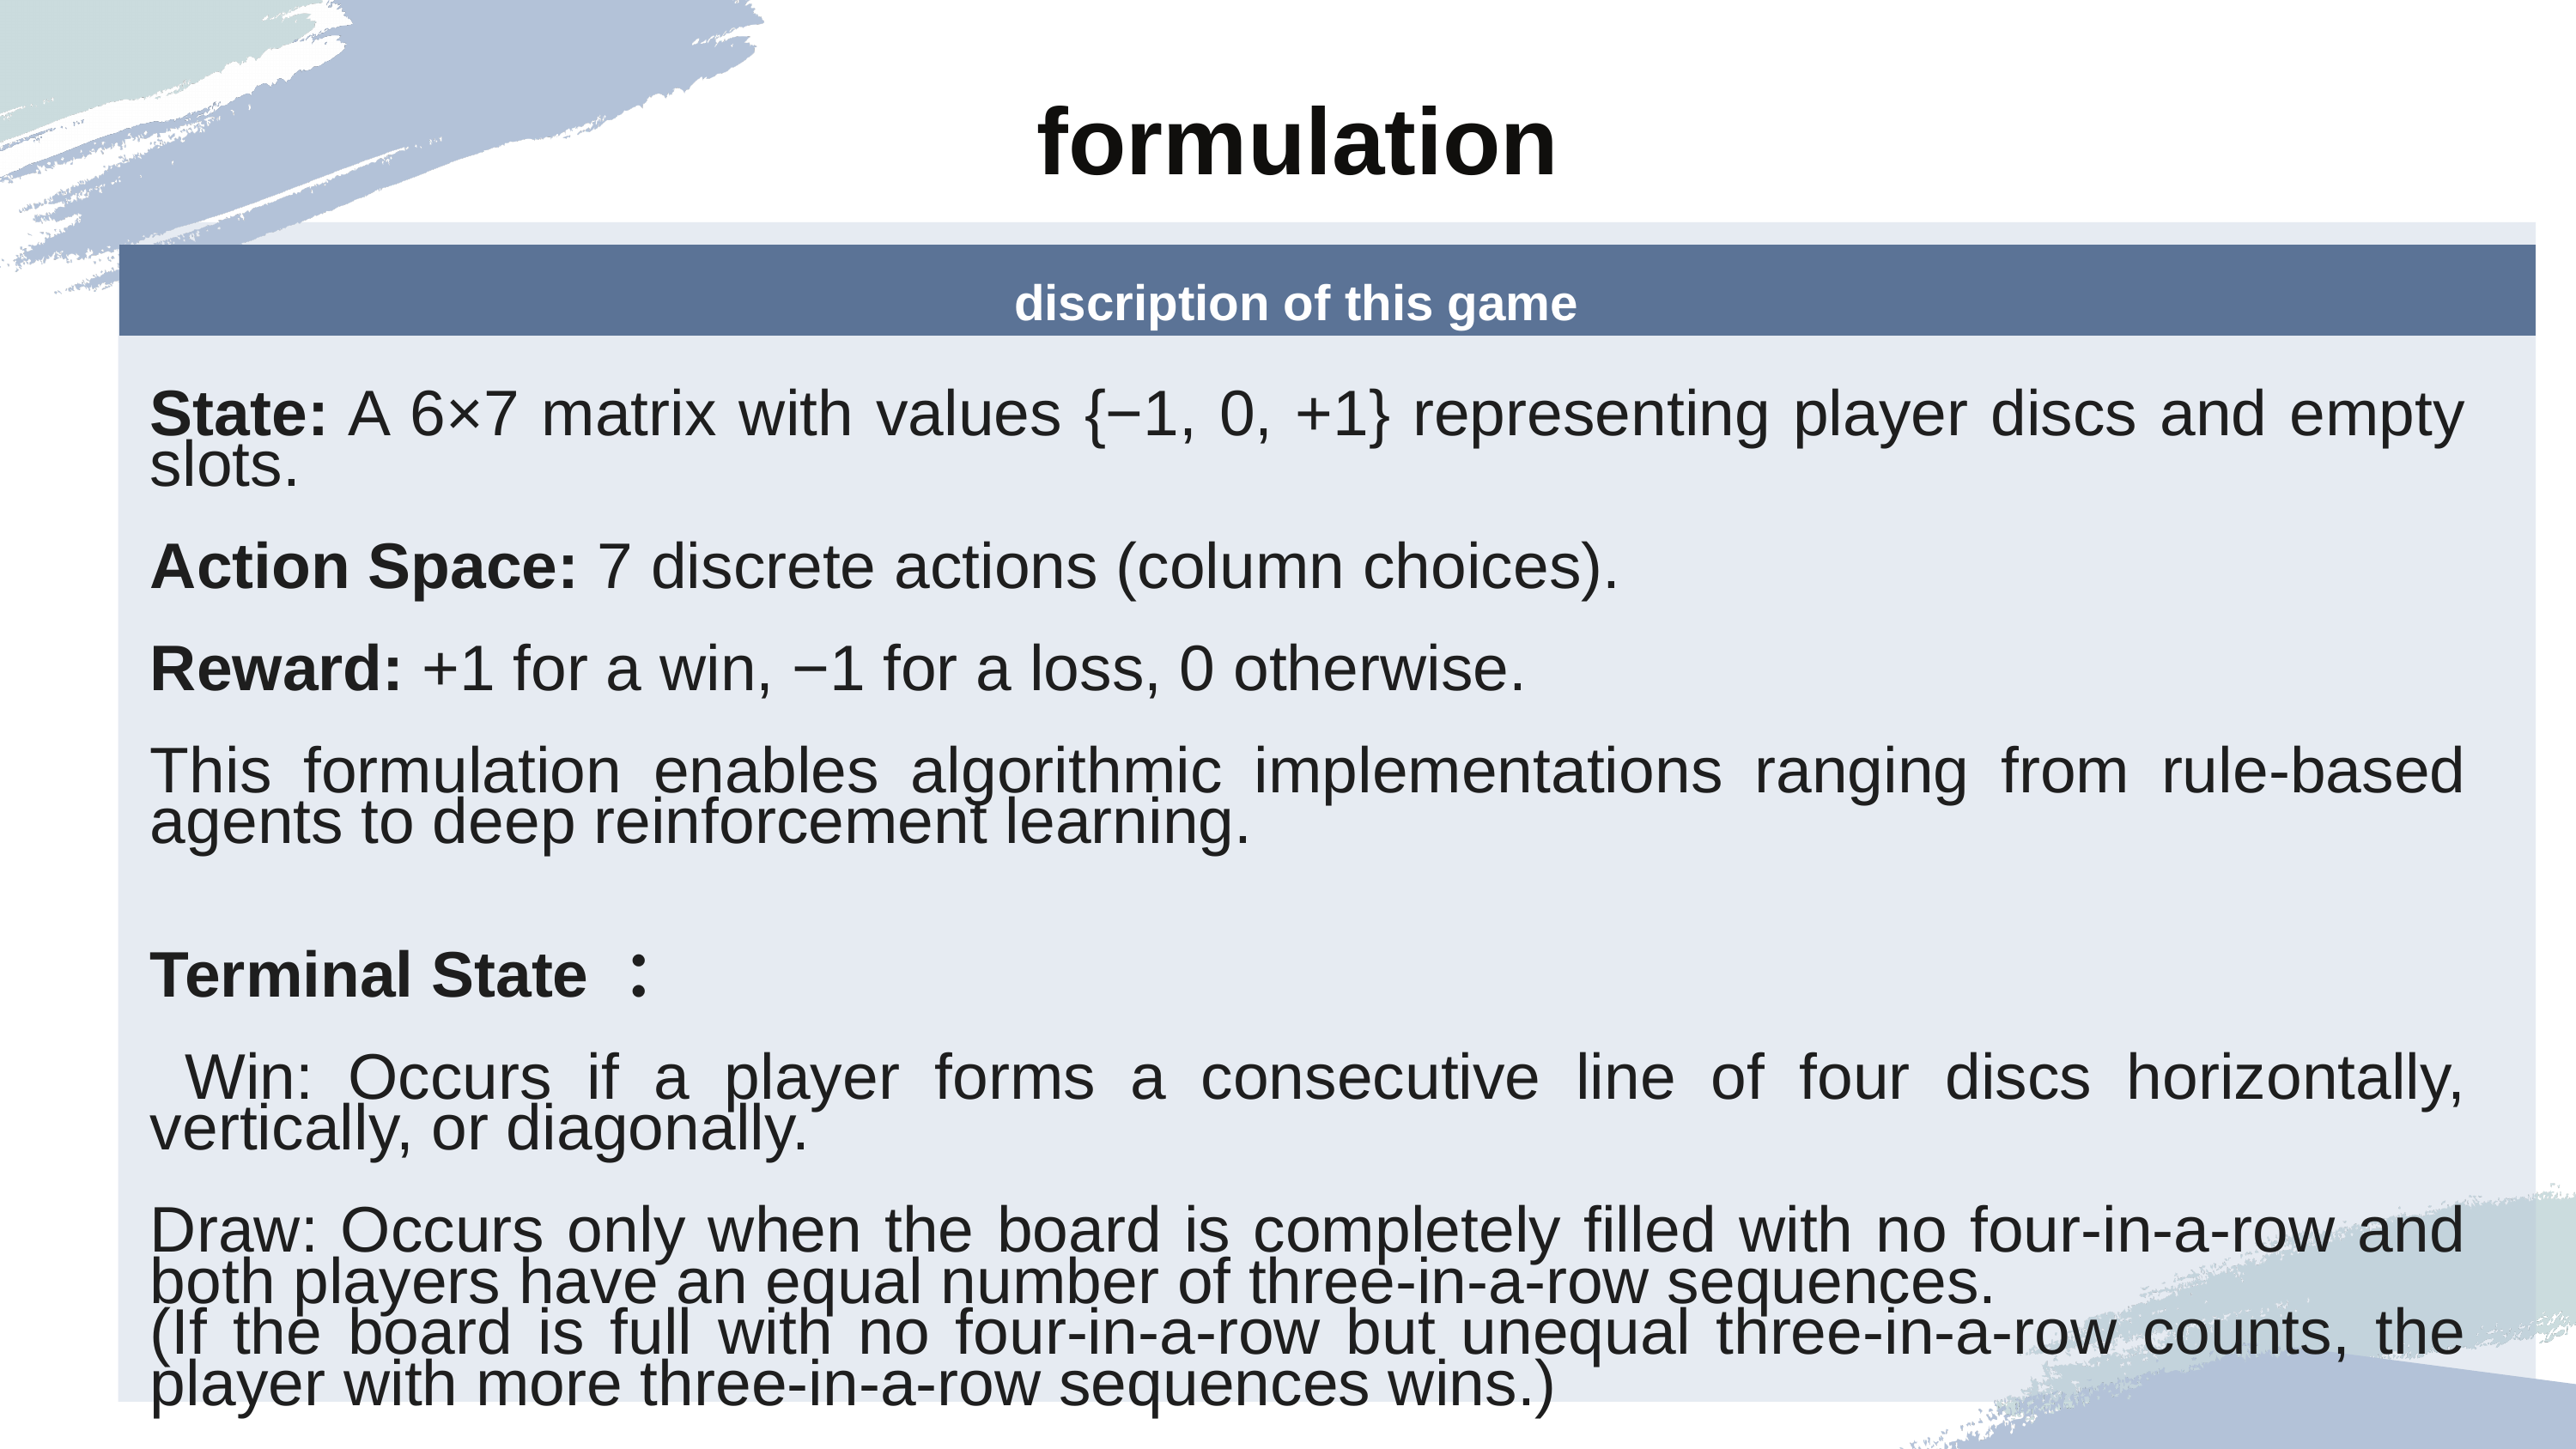

formulation

discription of this game

State: A 6×7 matrix with values {−1, 0, +1} representing player discs and empty slots.

Action Space: 7 discrete actions (column choices).

Reward: +1 for a win, −1 for a loss, 0 otherwise.

This formulation enables algorithmic implementations ranging from rule-based agents to deep reinforcement learning.

Terminal State ：

 Win: Occurs if a player forms a consecutive line of four discs horizontally, vertically, or diagonally.

Draw: Occurs only when the board is completely filled with no four-in-a-row and both players have an equal number of three-in-a-row sequences.
(If the board is full with no four-in-a-row but unequal three-in-a-row counts, the player with more three-in-a-row sequences wins.)